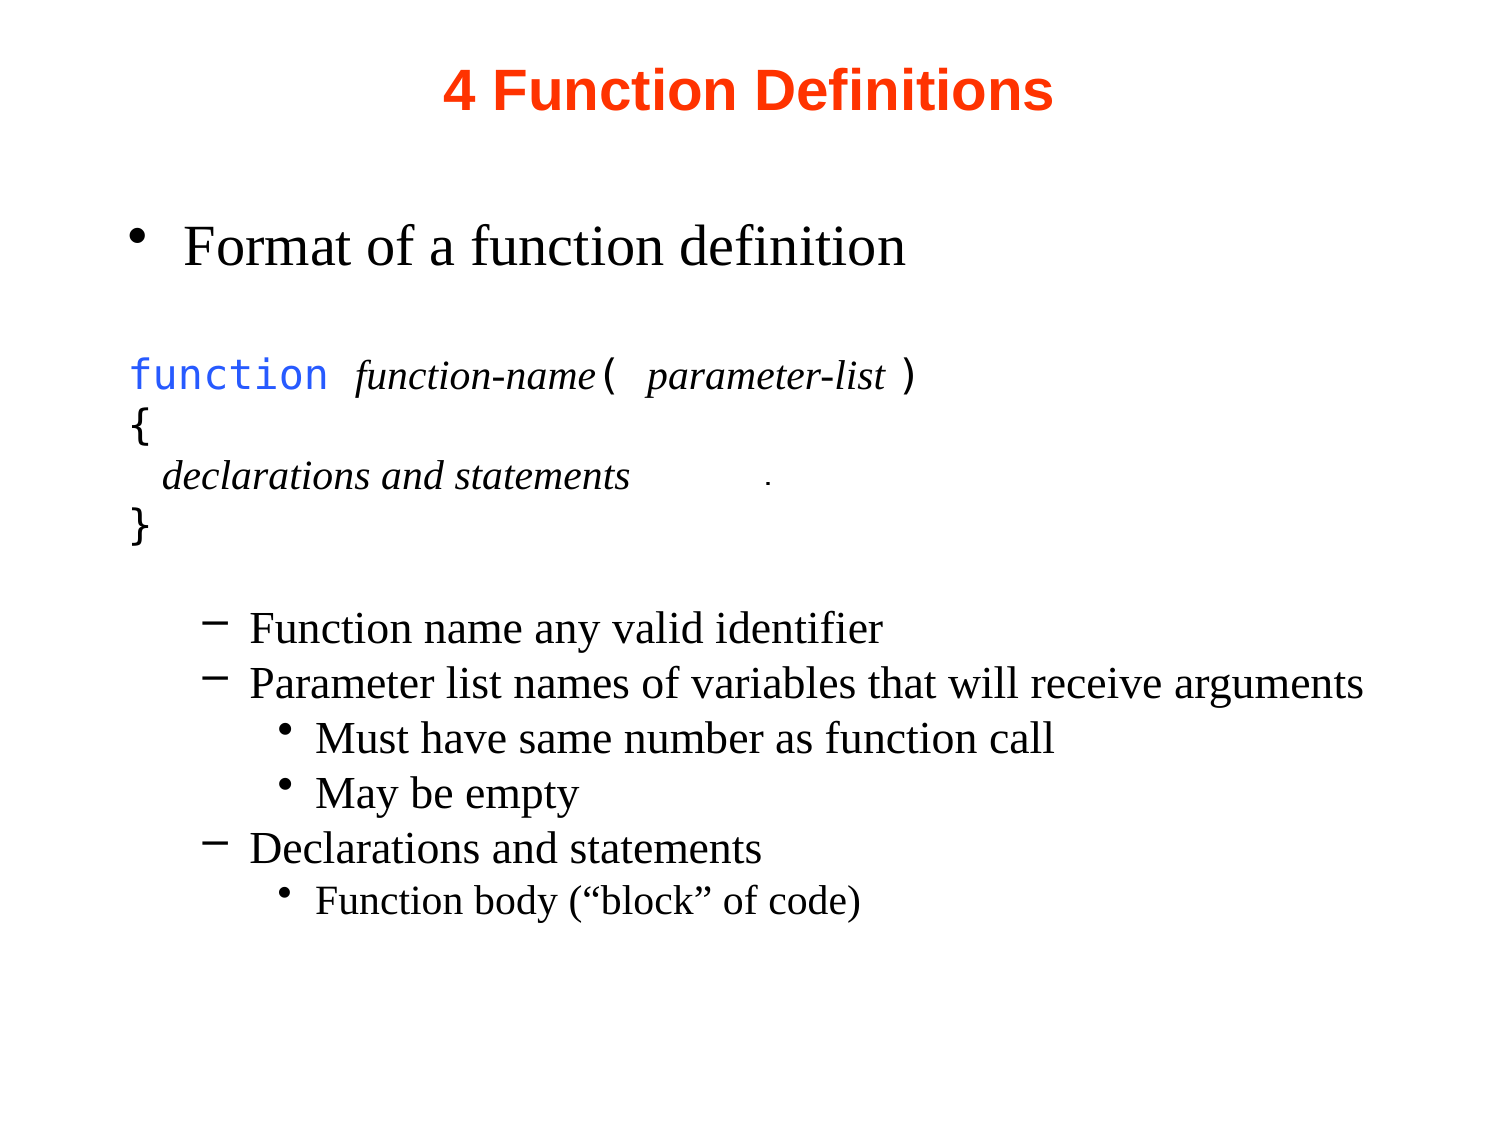

# 4 Function Definitions
9
Format of a function definition
function function-name( parameter-list )
{
   declarations and statements
}
Function name any valid identifier
Parameter list names of variables that will receive arguments
Must have same number as function call
May be empty
Declarations and statements
Function body (“block” of code)